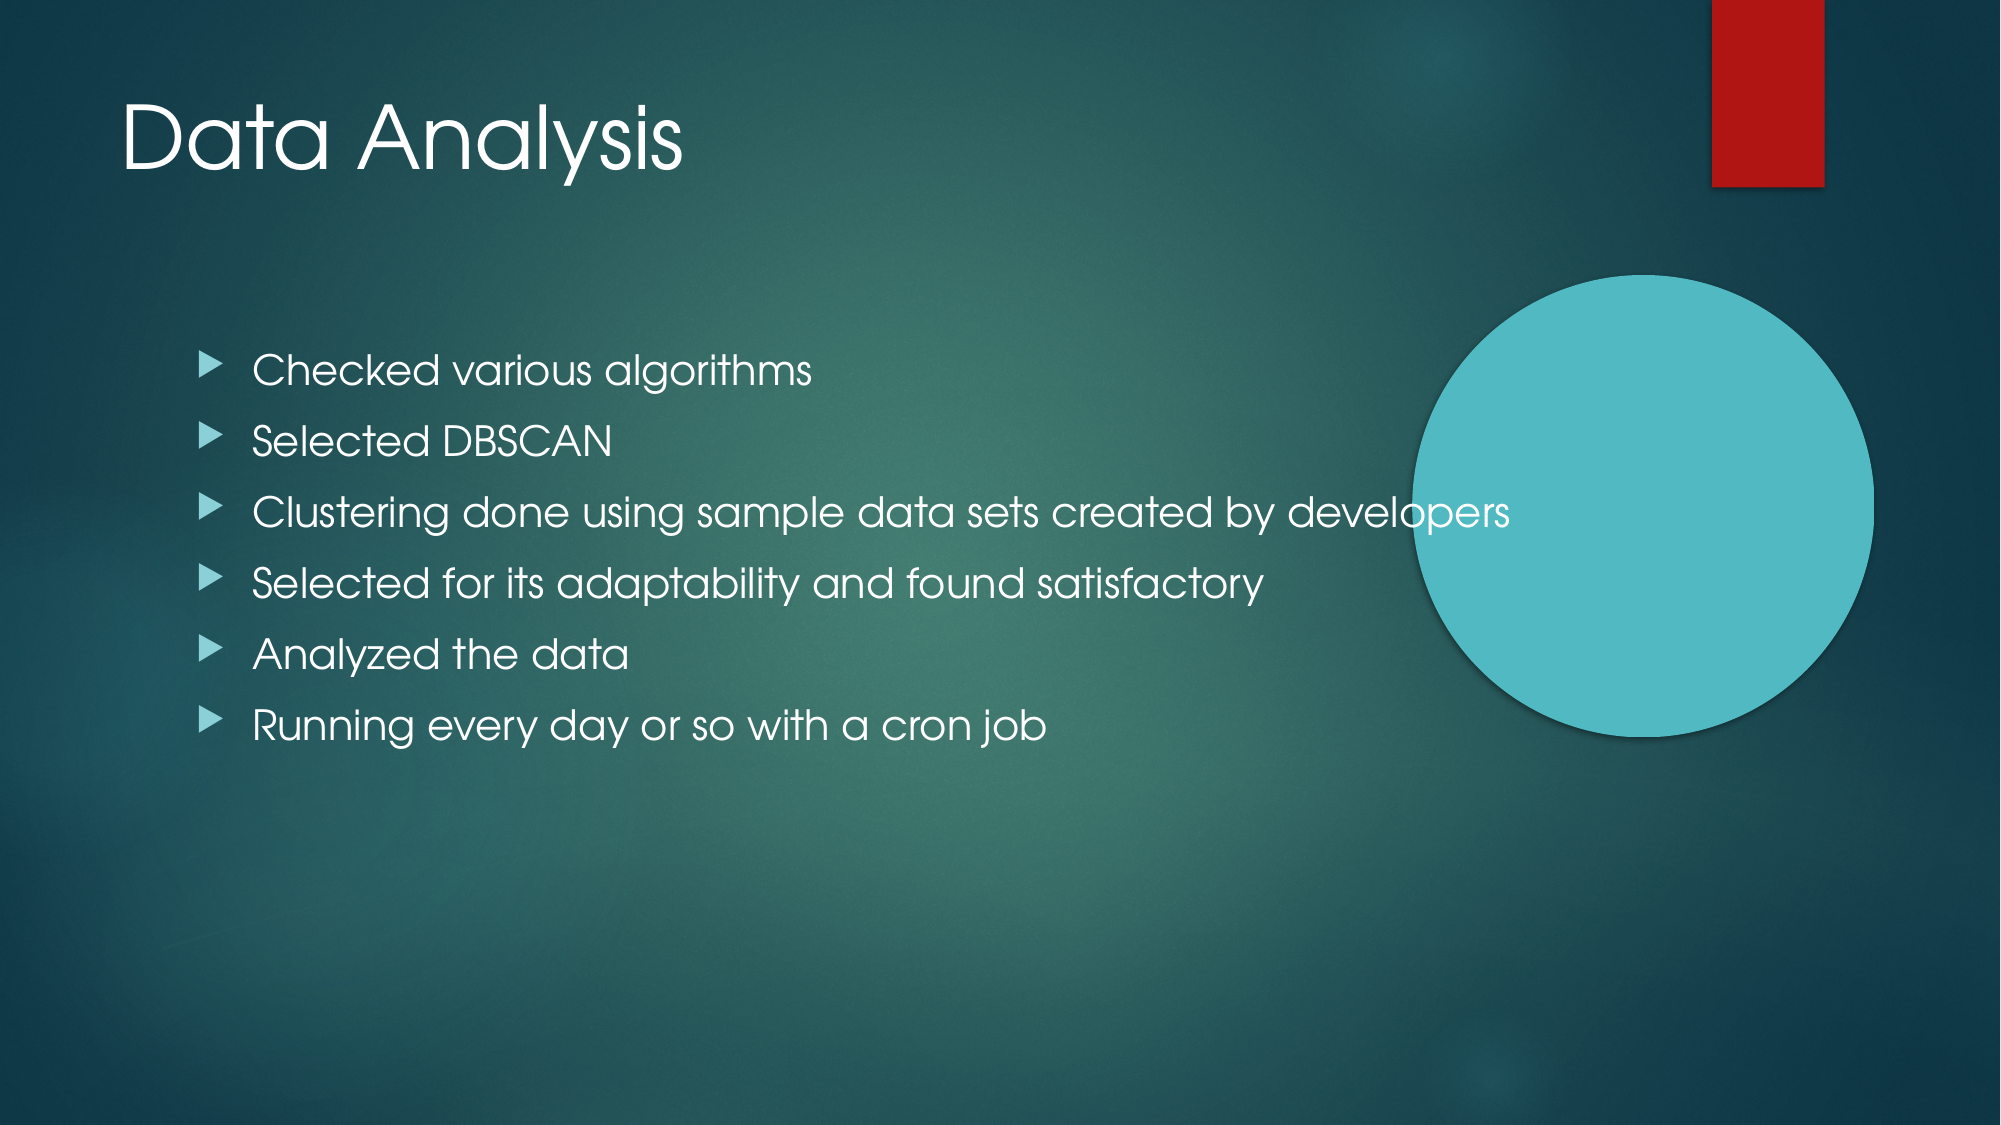

Data Analysis
Checked various algorithms
Selected DBSCAN
Clustering done using sample data sets created by developers
Selected for its adaptability and found satisfactory
Analyzed the data
Running every day or so with a cron job